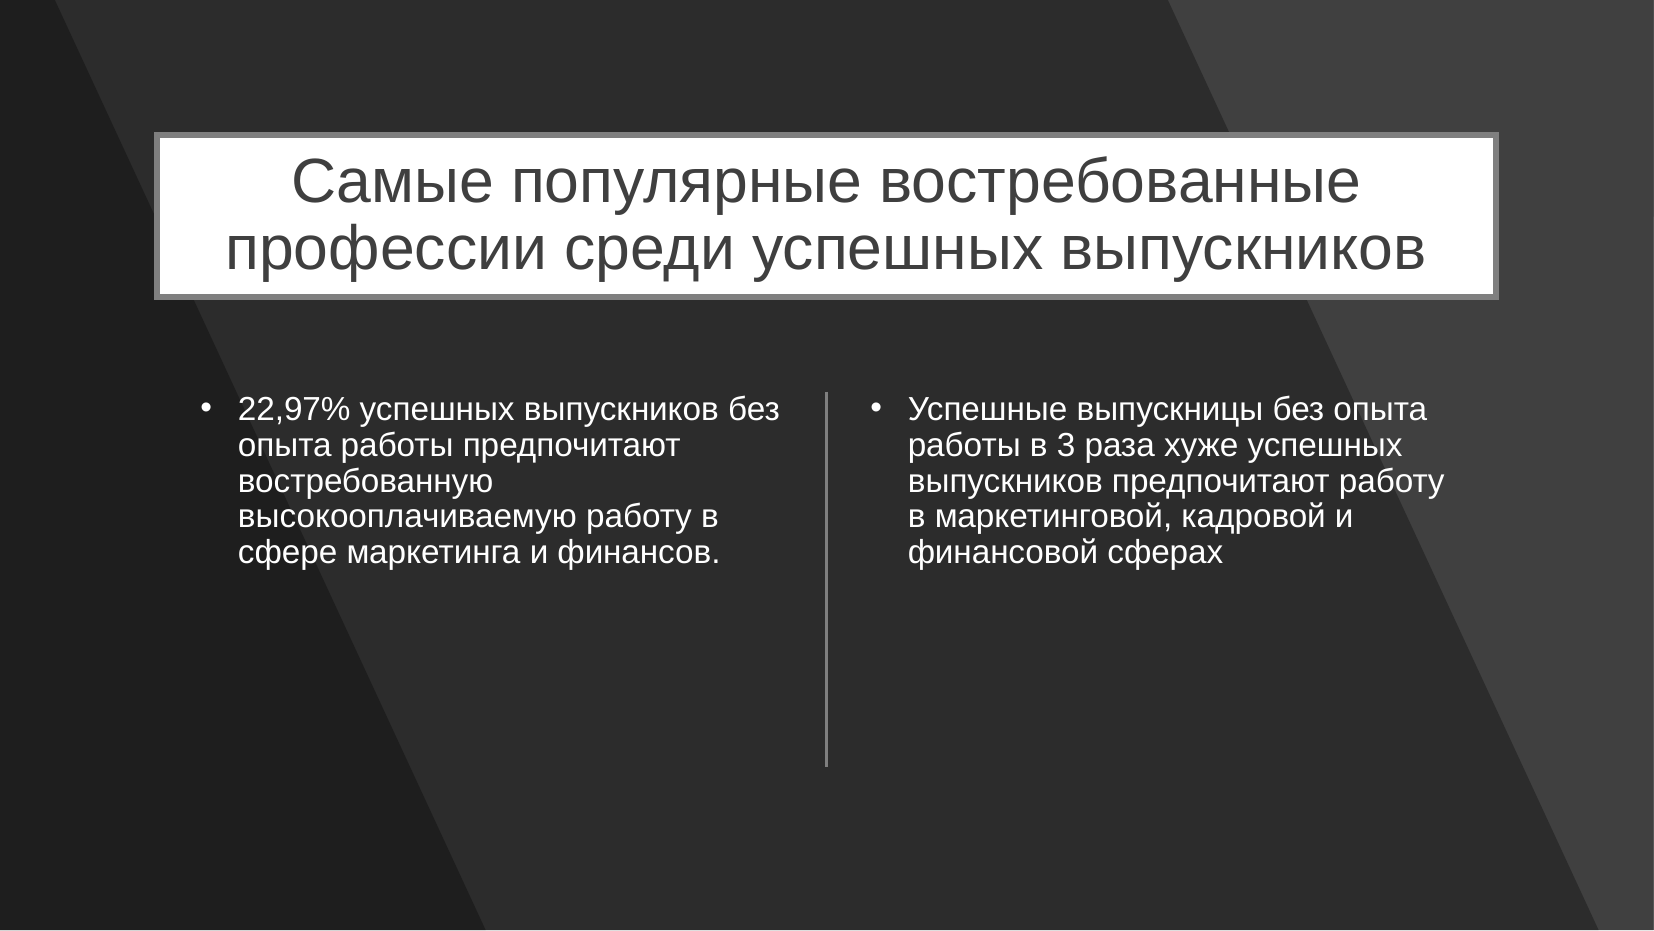

# Самые популярные востребованные профессии среди успешных выпускников
22,97% успешных выпускников без опыта работы предпочитают востребованную высокооплачиваемую работу в сфере маркетинга и финансов.
Успешные выпускницы без опыта работы в 3 раза хуже успешных выпускников предпочитают работу в маркетинговой, кадровой и финансовой сферах